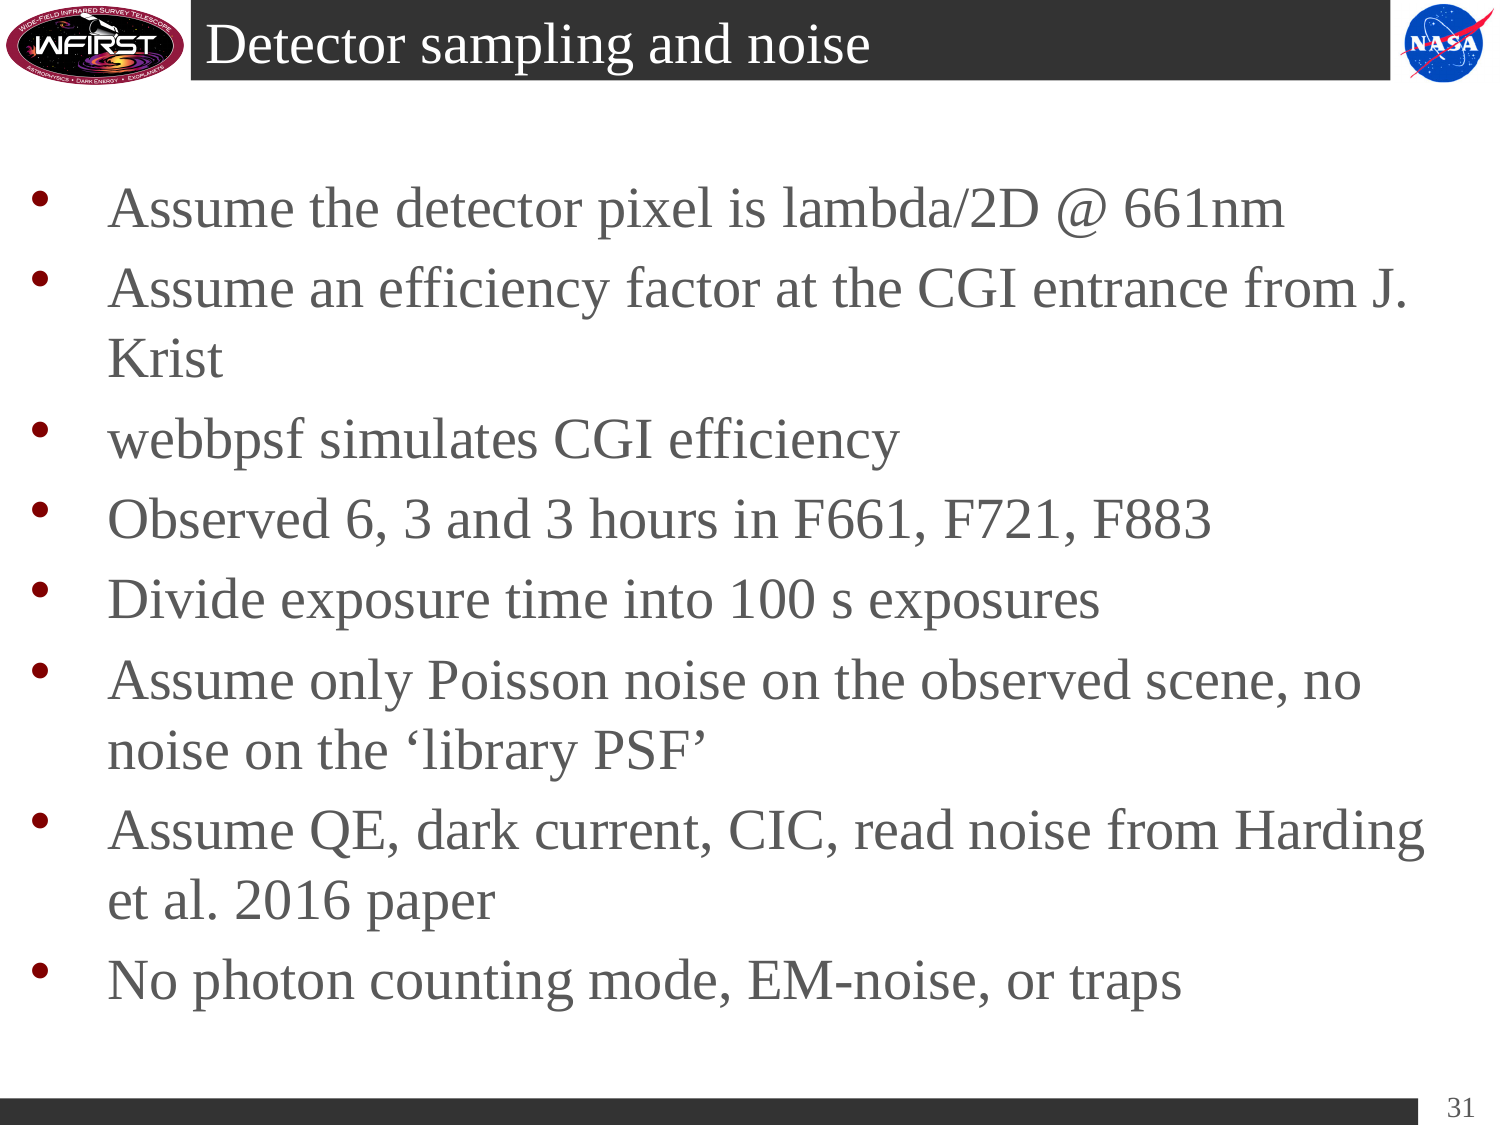

# Detector sampling and noise
Assume the detector pixel is lambda/2D @ 661nm
Assume an efficiency factor at the CGI entrance from J. Krist
webbpsf simulates CGI efficiency
Observed 6, 3 and 3 hours in F661, F721, F883
Divide exposure time into 100 s exposures
Assume only Poisson noise on the observed scene, no noise on the ‘library PSF’
Assume QE, dark current, CIC, read noise from Harding et al. 2016 paper
No photon counting mode, EM-noise, or traps